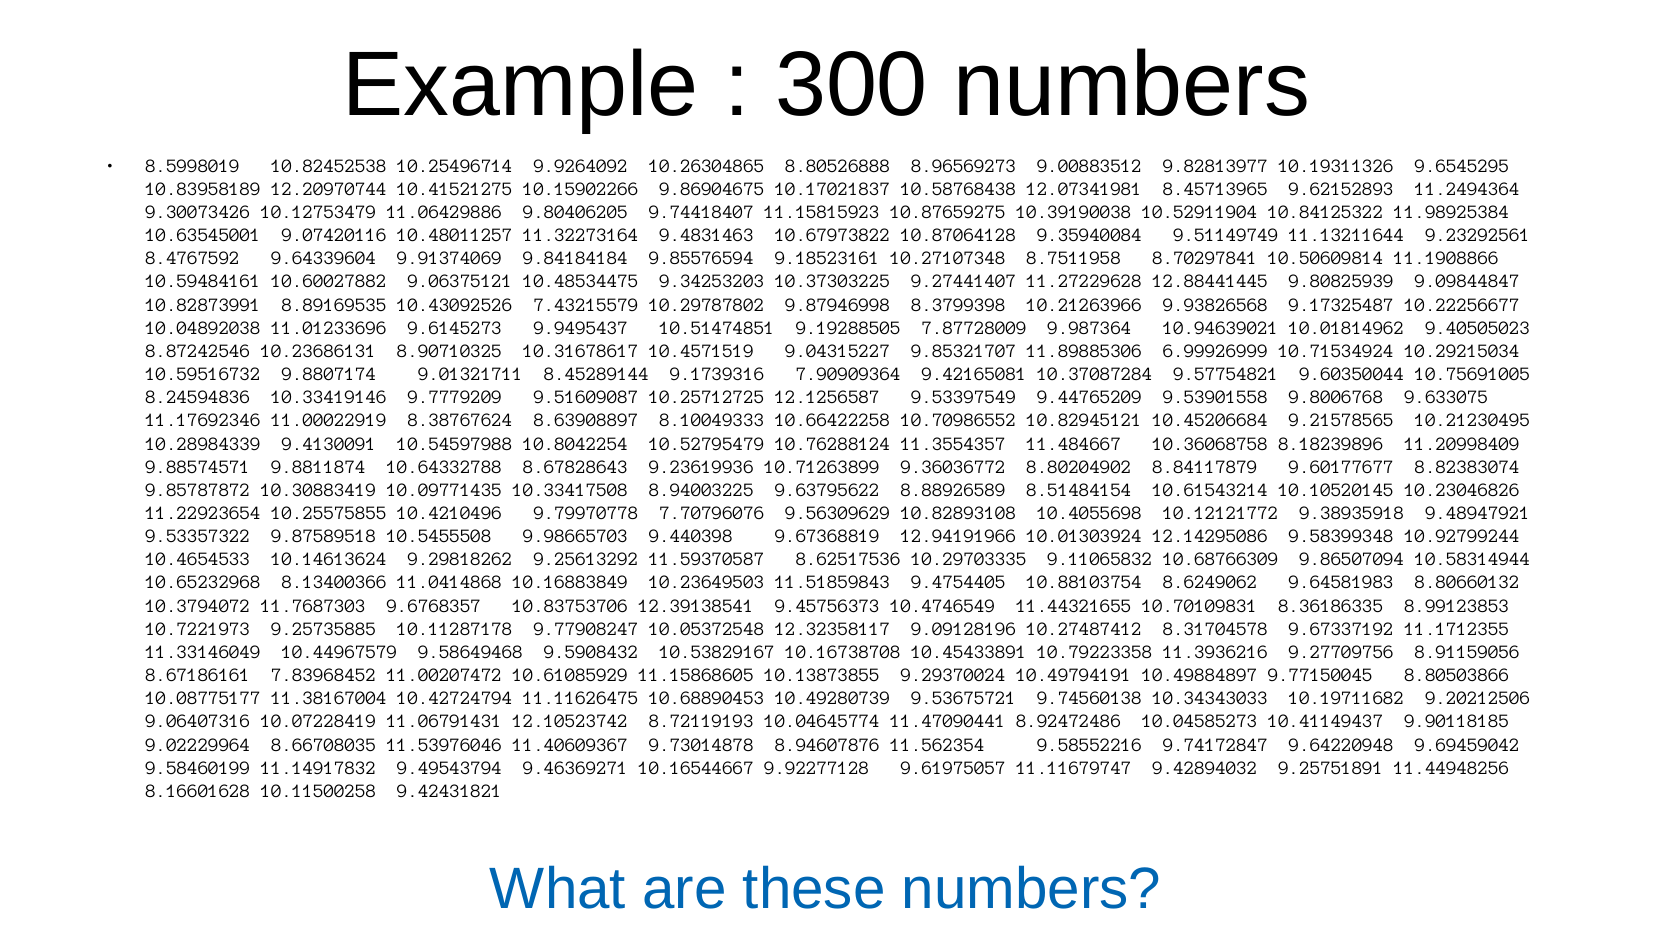

Example : 300 numbers
8.5998019   10.82452538 10.25496714  9.9264092  10.26304865  8.80526888  8.96569273  9.00883512  9.82813977 10.19311326  9.6545295   10.83958189 12.20970744 10.41521275 10.15902266  9.86904675 10.17021837 10.58768438 12.07341981  8.45713965  9.62152893  11.2494364   9.30073426 10.12753479 11.06429886  9.80406205  9.74418407 11.15815923 10.87659275 10.39190038 10.52911904 10.84125322 11.98925384 10.63545001  9.07420116 10.48011257 11.32273164  9.4831463  10.67973822 10.87064128  9.35940084   9.51149749 11.13211644  9.23292561  8.4767592   9.64339604  9.91374069  9.84184184  9.85576594  9.18523161 10.27107348  8.7511958   8.70297841 10.50609814 11.1908866  10.59484161 10.60027882  9.06375121 10.48534475  9.34253203 10.37303225  9.27441407 11.27229628 12.88441445  9.80825939  9.09844847 10.82873991  8.89169535 10.43092526  7.43215579 10.29787802  9.87946998  8.3799398  10.21263966  9.93826568  9.17325487 10.22256677 10.04892038 11.01233696  9.6145273   9.9495437   10.51474851  9.19288505  7.87728009  9.987364   10.94639021 10.01814962  9.40505023  8.87242546 10.23686131  8.90710325  10.31678617 10.4571519   9.04315227  9.85321707 11.89885306  6.99926999 10.71534924 10.29215034 10.59516732  9.8807174    9.01321711  8.45289144  9.1739316   7.90909364  9.42165081 10.37087284  9.57754821  9.60350044 10.75691005  8.24594836  10.33419146  9.7779209   9.51609087 10.25712725 12.1256587   9.53397549  9.44765209  9.53901558  9.8006768  9.633075    11.17692346 11.00022919  8.38767624  8.63908897  8.10049333 10.66422258 10.70986552 10.82945121 10.45206684  9.21578565  10.21230495 10.28984339  9.4130091  10.54597988 10.8042254  10.52795479 10.76288124 11.3554357  11.484667   10.36068758 8.18239896  11.20998409  9.88574571  9.8811874  10.64332788  8.67828643  9.23619936 10.71263899  9.36036772  8.80204902  8.84117879   9.60177677  8.82383074  9.85787872 10.30883419 10.09771435 10.33417508  8.94003225  9.63795622  8.88926589  8.51484154  10.61543214 10.10520145 10.23046826 11.22923654 10.25575855 10.4210496   9.79970778  7.70796076  9.56309629 10.82893108  10.4055698  10.12121772  9.38935918  9.48947921  9.53357322  9.87589518 10.5455508   9.98665703  9.440398    9.67368819  12.94191966 10.01303924 12.14295086  9.58399348 10.92799244 10.4654533  10.14613624  9.29818262  9.25613292 11.59370587   8.62517536 10.29703335  9.11065832 10.68766309  9.86507094 10.58314944 10.65232968  8.13400366 11.0414868 10.16883849  10.23649503 11.51859843  9.4754405  10.88103754  8.6249062   9.64581983  8.80660132 10.3794072 11.7687303  9.6768357   10.83753706 12.39138541  9.45756373 10.4746549  11.44321655 10.70109831  8.36186335  8.99123853 10.7221973  9.25735885  10.11287178  9.77908247 10.05372548 12.32358117  9.09128196 10.27487412  8.31704578  9.67337192 11.1712355 11.33146049  10.44967579  9.58649468  9.5908432  10.53829167 10.16738708 10.45433891 10.79223358 11.3936216  9.27709756  8.91159056   8.67186161  7.83968452 11.00207472 10.61085929 11.15868605 10.13873855  9.29370024 10.49794191 10.49884897 9.77150045   8.80503866 10.08775177 11.38167004 10.42724794 11.11626475 10.68890453 10.49280739  9.53675721  9.74560138 10.34343033  10.19711682  9.20212506  9.06407316 10.07228419 11.06791431 12.10523742  8.72119193 10.04645774 11.47090441 8.92472486  10.04585273 10.41149437  9.90118185  9.02229964  8.66708035 11.53976046 11.40609367  9.73014878  8.94607876 11.562354     9.58552216  9.74172847  9.64220948  9.69459042  9.58460199 11.14917832  9.49543794  9.46369271 10.16544667 9.92277128   9.61975057 11.11679747  9.42894032  9.25751891 11.44948256  8.16601628 10.11500258  9.42431821
What are these numbers?